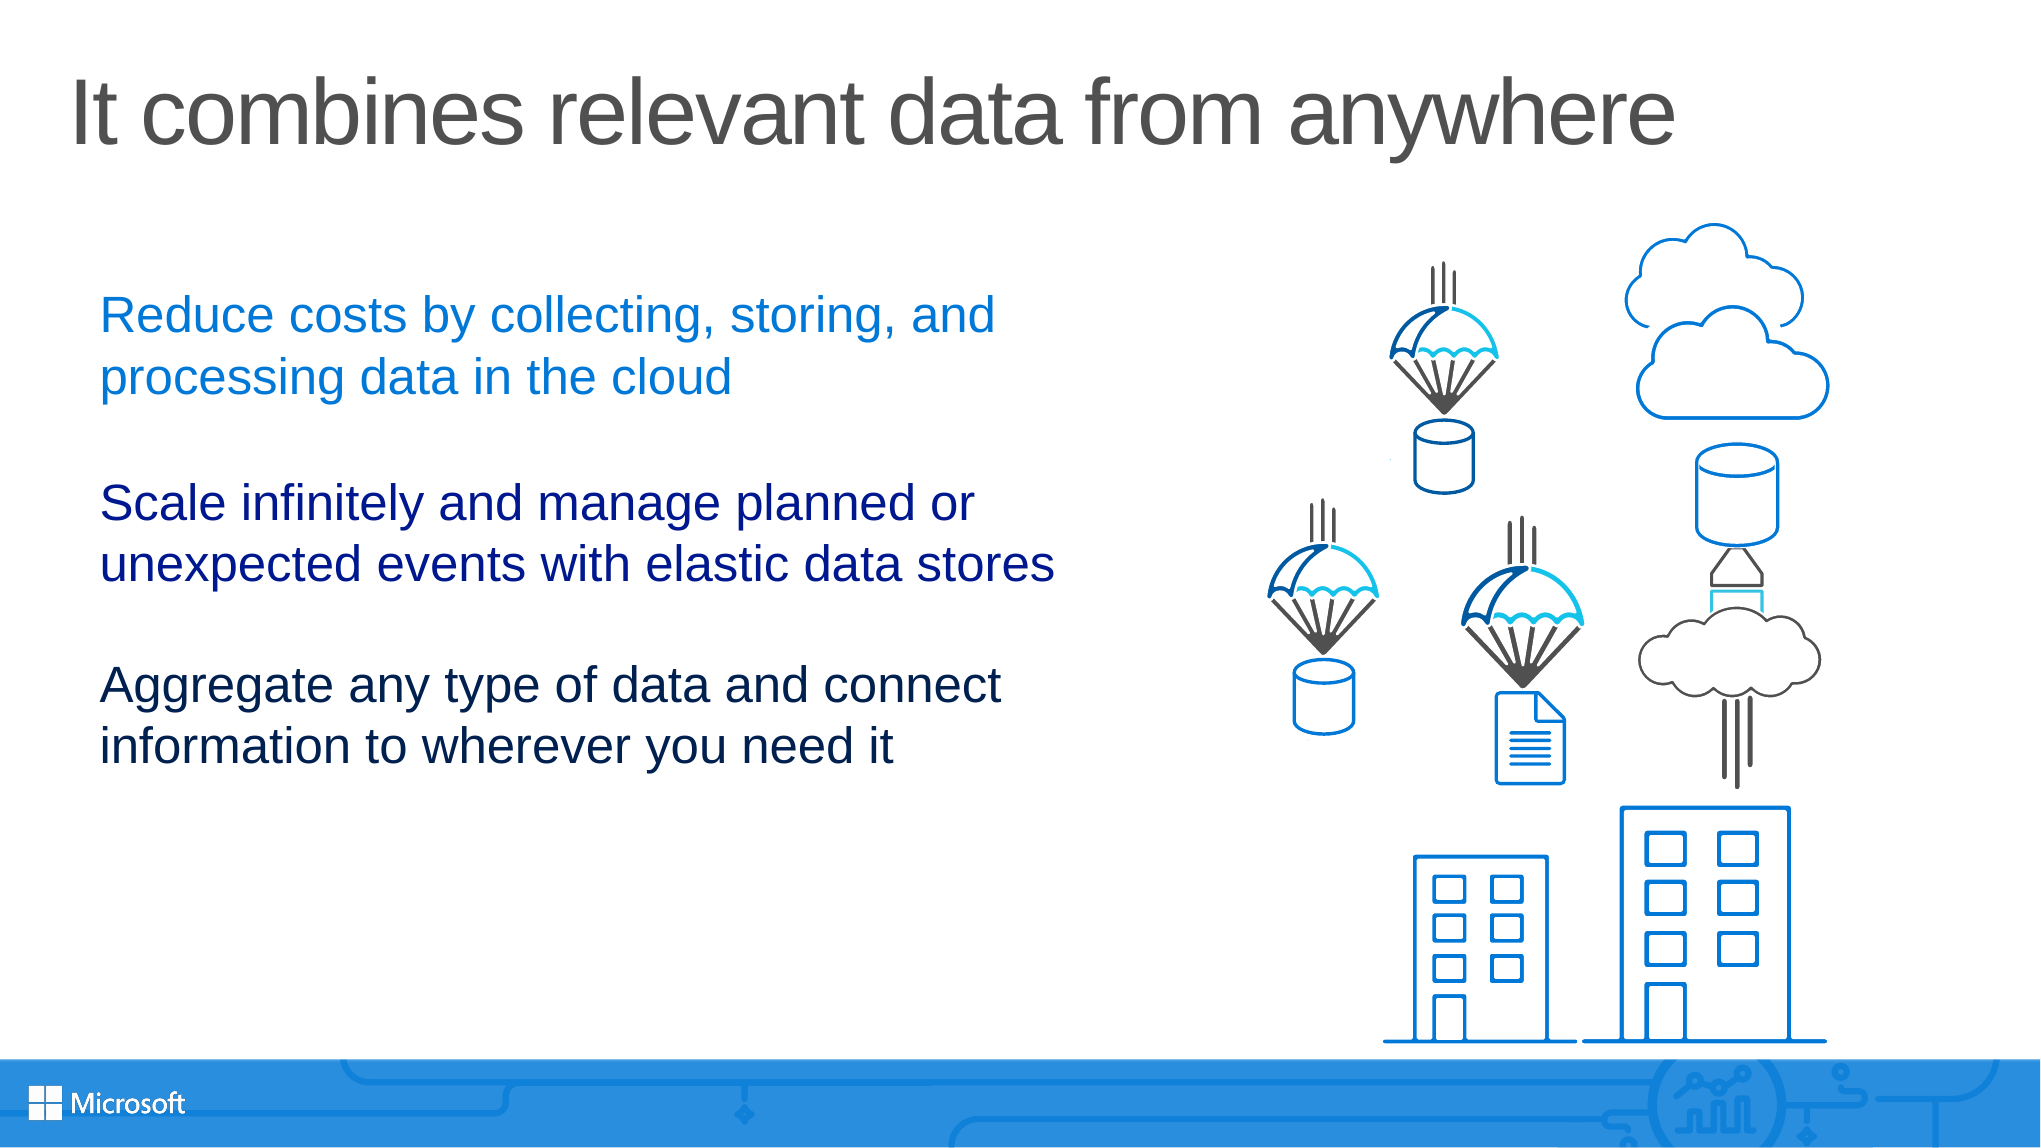

# It combines relevant data from anywhere
Reduce costs by collecting, storing, and processing data in the cloud

Scale infinitely and manage planned or unexpected events with elastic data stores

Aggregate any type of data and connect information to wherever you need it